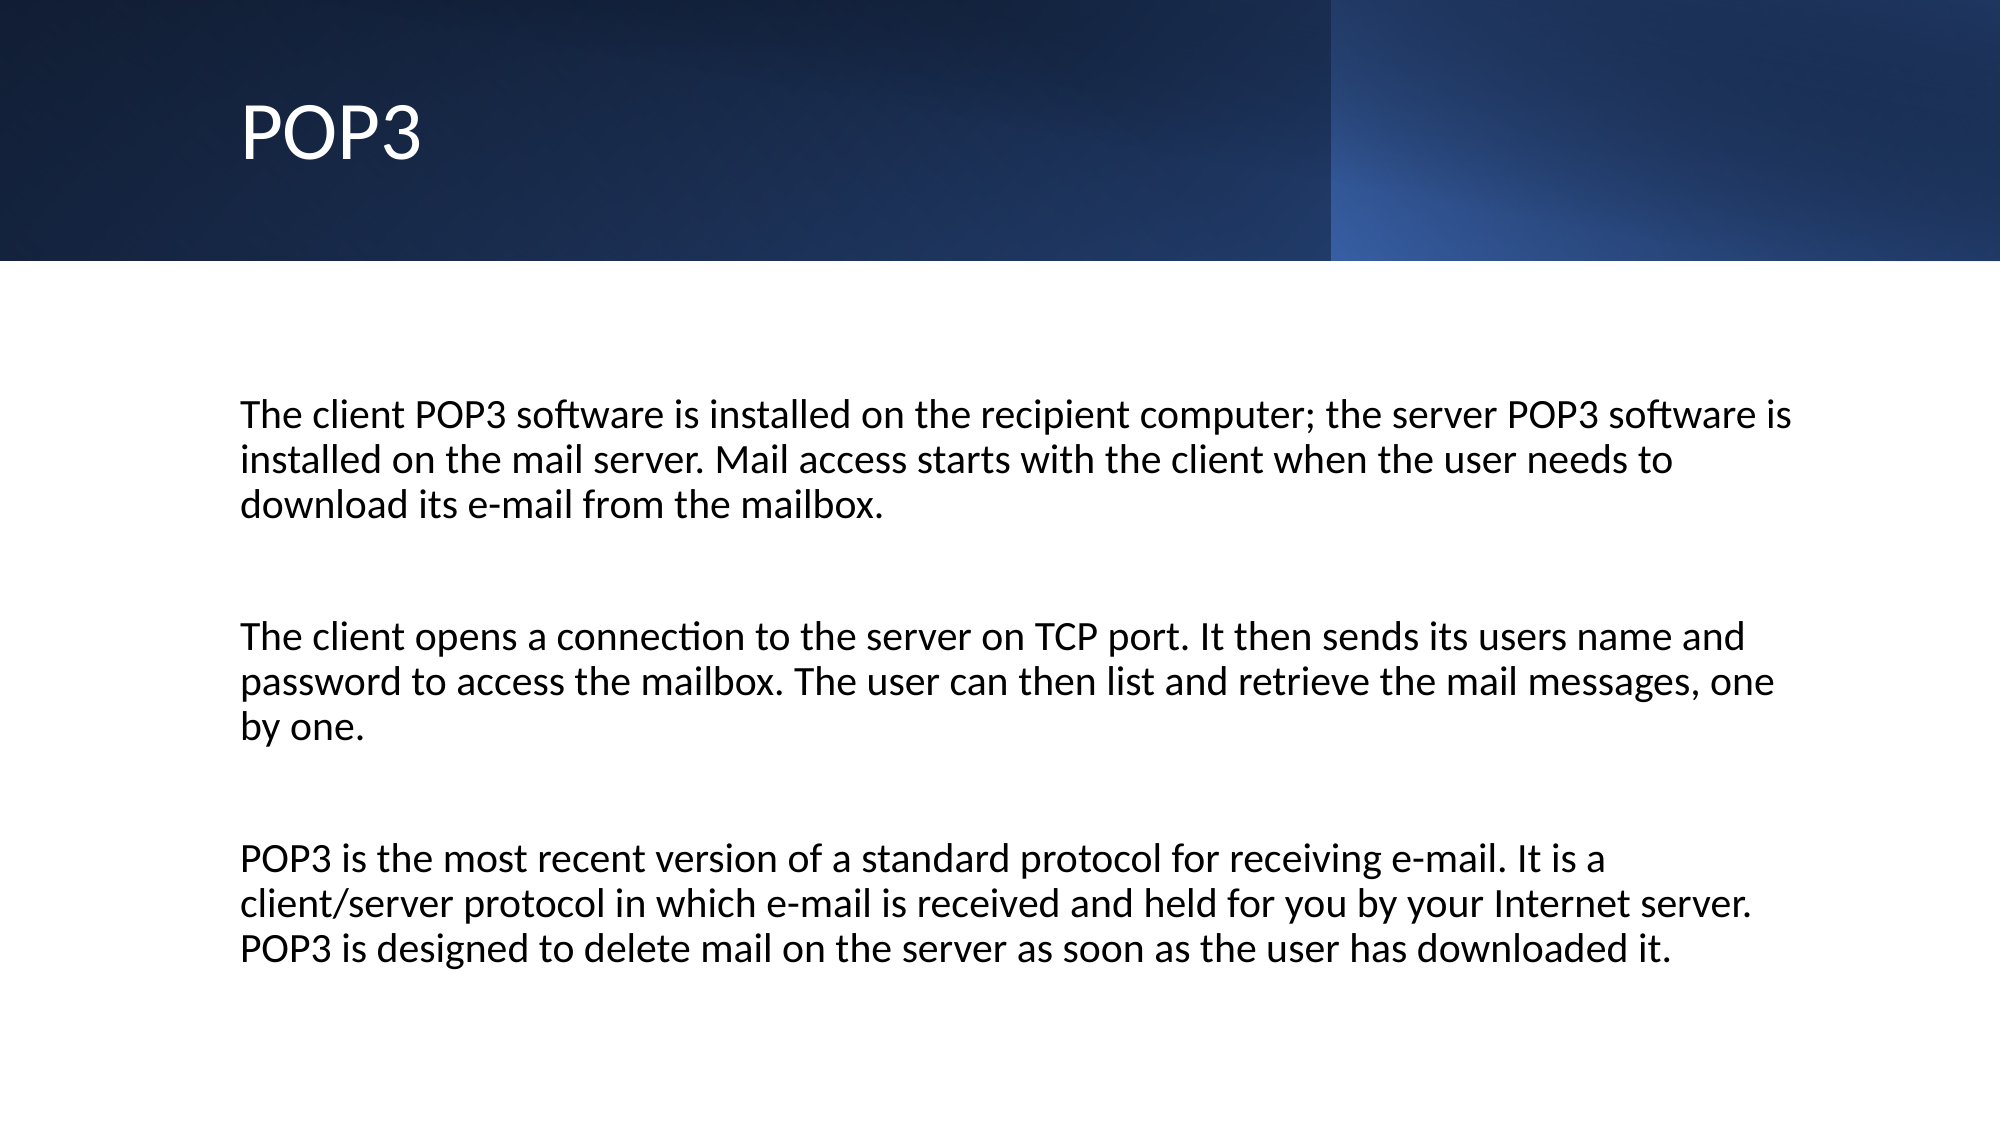

# POP3
The client POP3 software is installed on the recipient computer; the server POP3 software is installed on the mail server. Mail access starts with the client when the user needs to download its e-mail from the mailbox.

The client opens a connection to the server on TCP port. It then sends its users name and password to access the mailbox. The user can then list and retrieve the mail messages, one by one.

POP3 is the most recent version of a standard protocol for receiving e-mail. It is a client/server protocol in which e-mail is received and held for you by your Internet server. POP3 is designed to delete mail on the server as soon as the user has downloaded it.